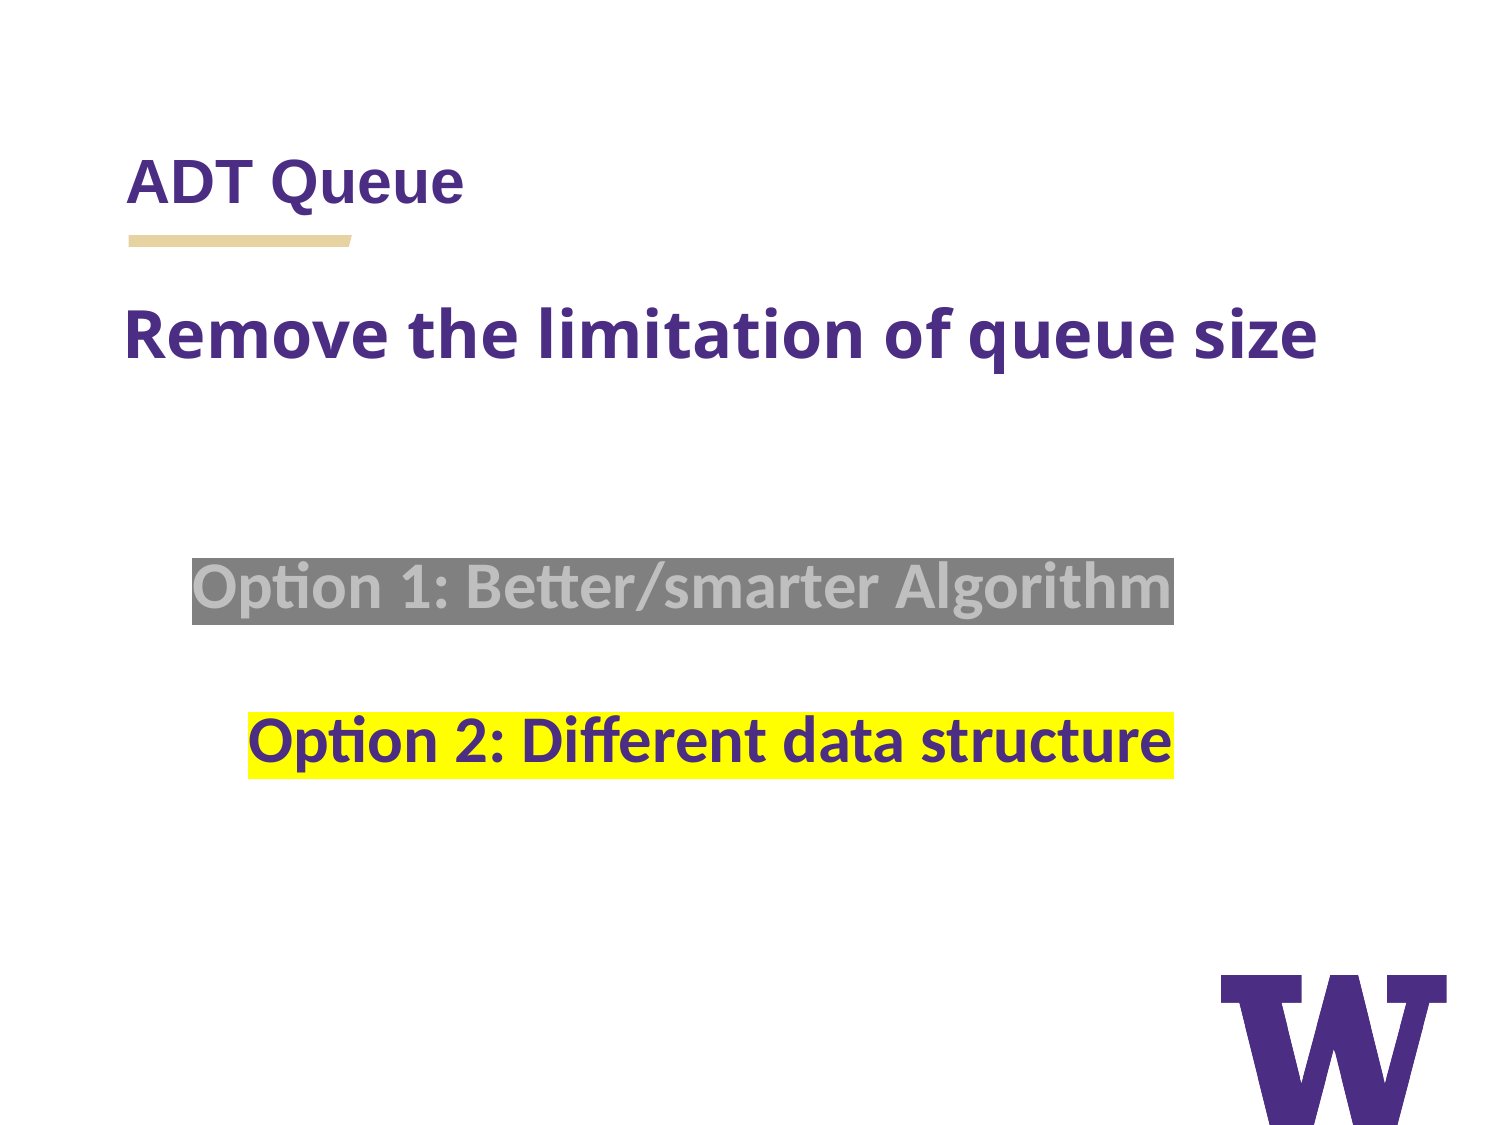

# ADT Queue
Remove the limitation of queue size
Option 1: Better/smarter Algorithm
Option 1: Better/smarter Algorithm
Option 2: Different data structure